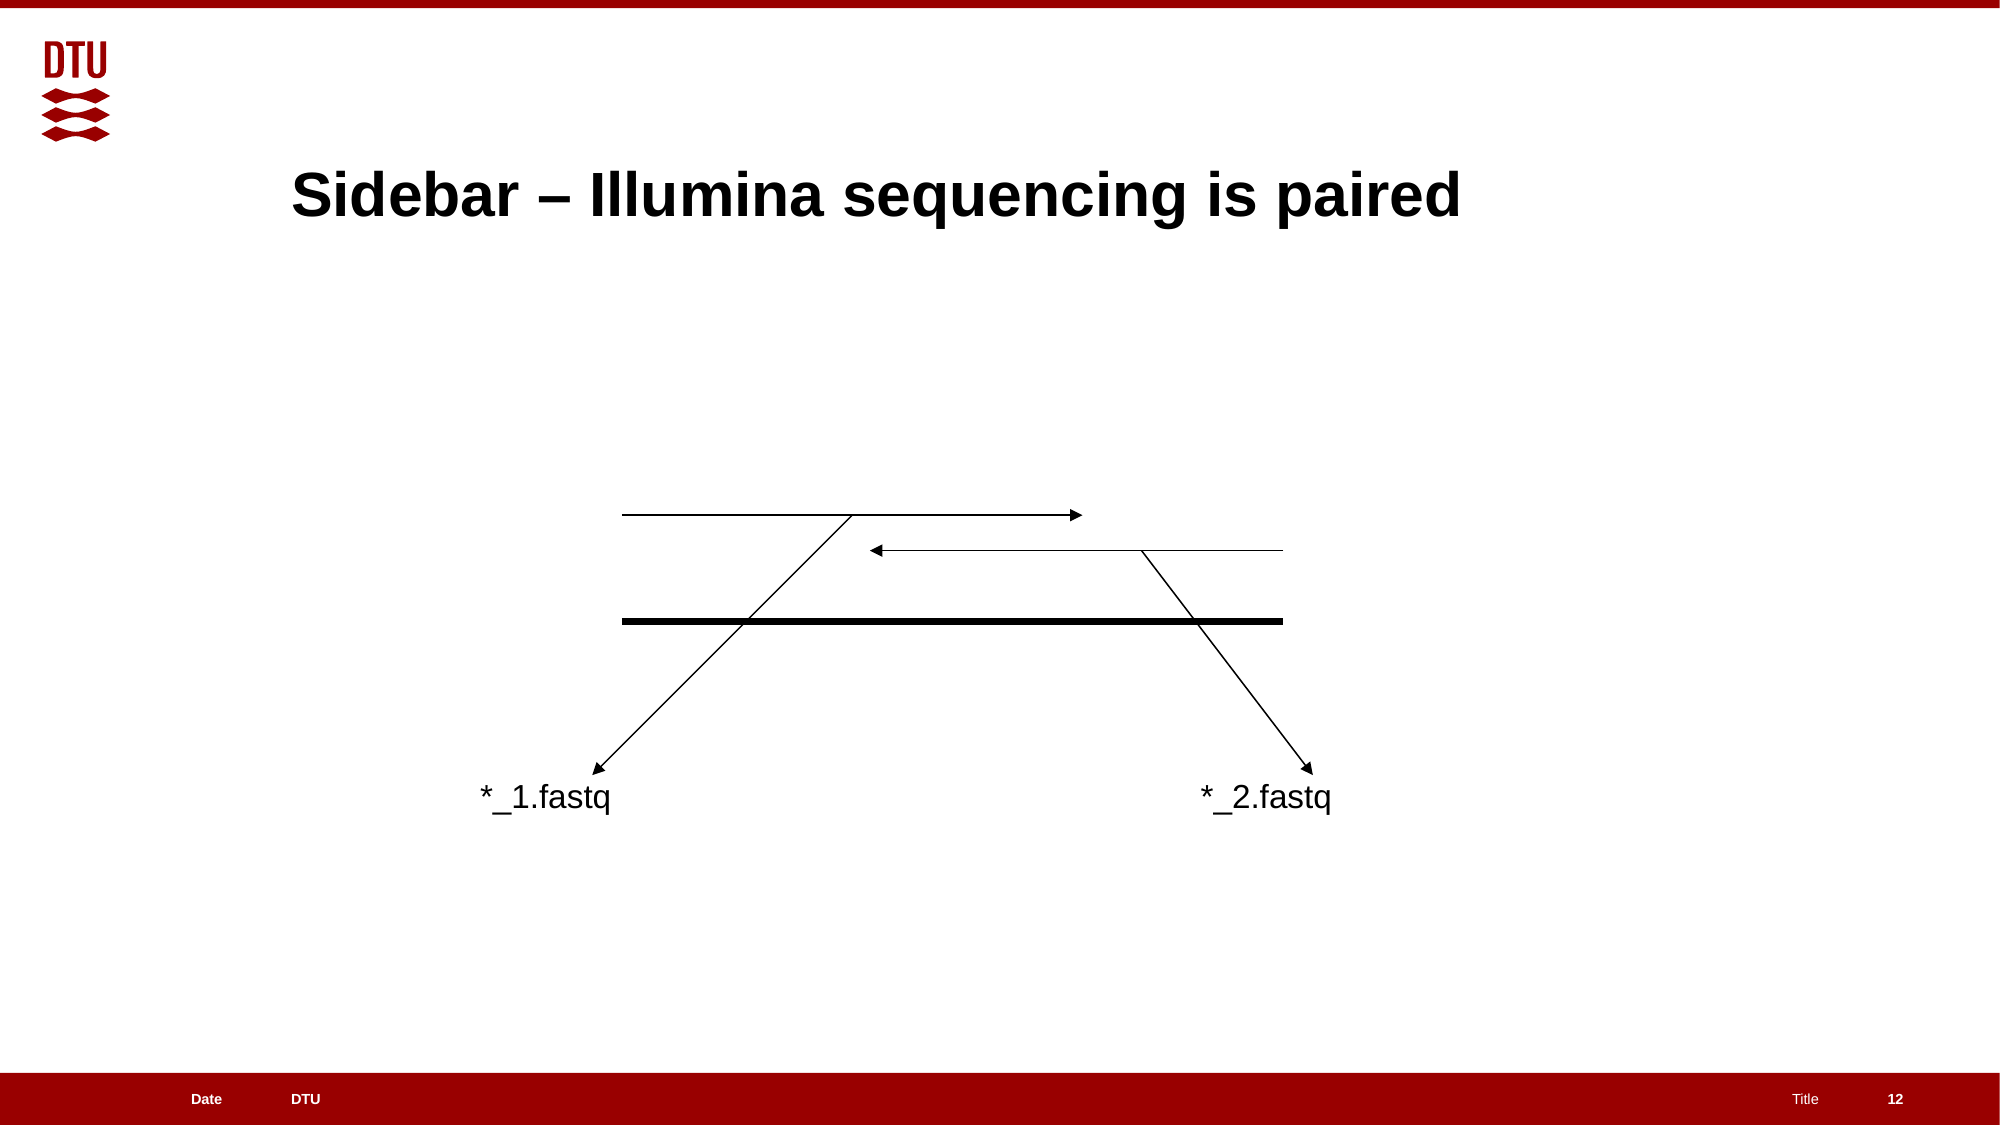

# Sidebar – Illumina sequencing is paired
*_1.fastq
*_2.fastq
12